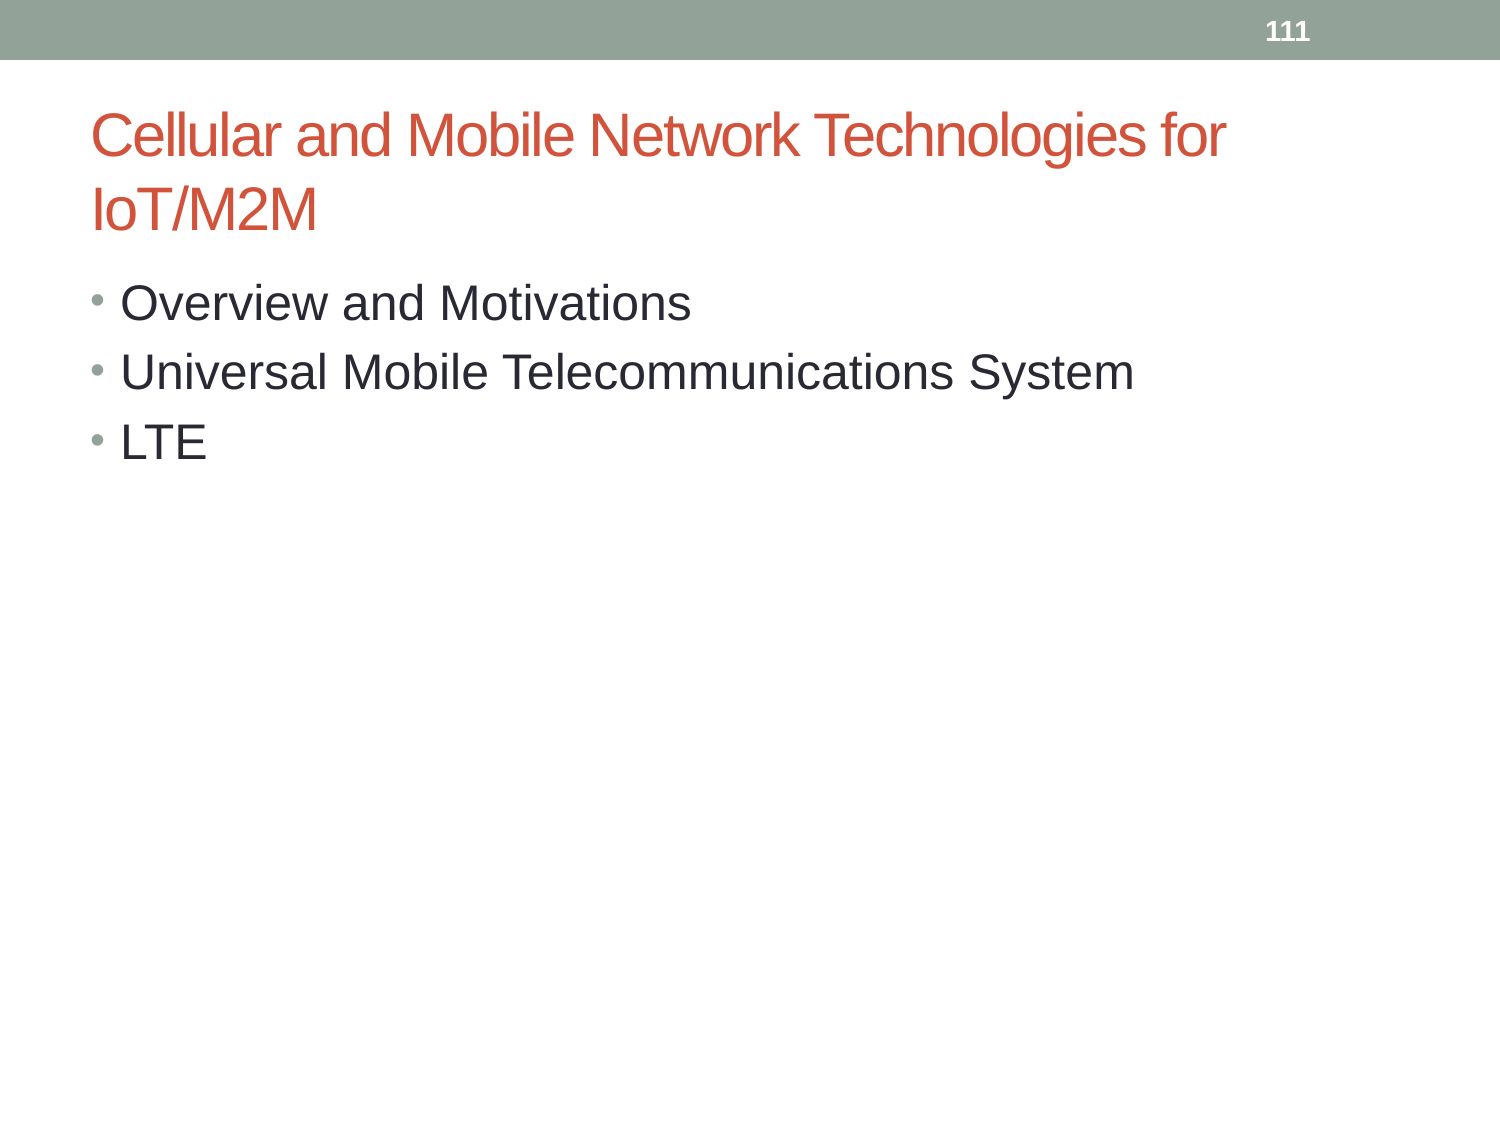

111
# Cellular and Mobile Network Technologies for IoT/M2M
Overview and Motivations
Universal Mobile Telecommunications System
LTE